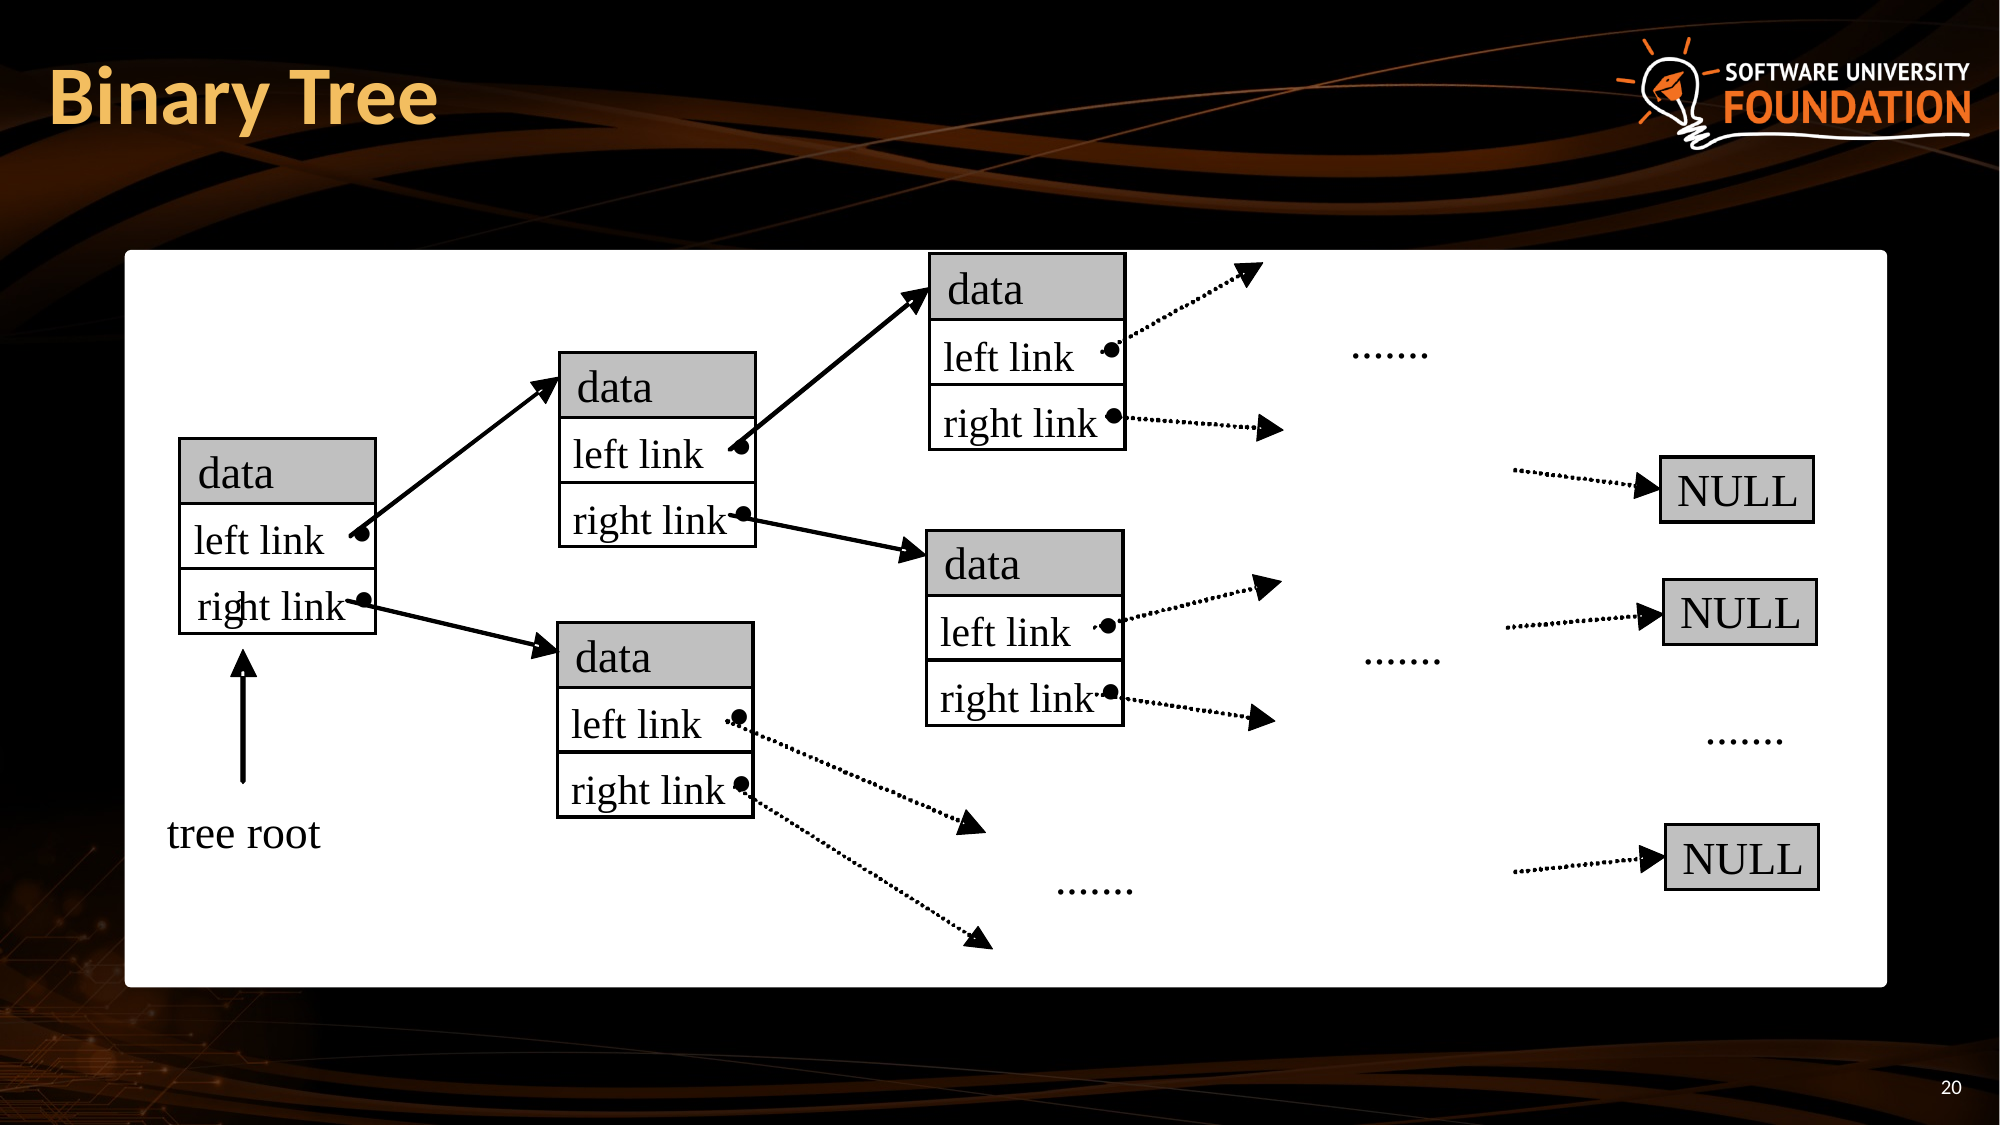

# Binary Tree

data

 .......

•

left link

data

•
right link

•

left link

data

NULL

•
right link

•

left link

data

•

rig
ht link

NULL

•

left link
 .......

data

•
right link

•

left link
 .......

•
right link

tree root

NULL

 .......

20